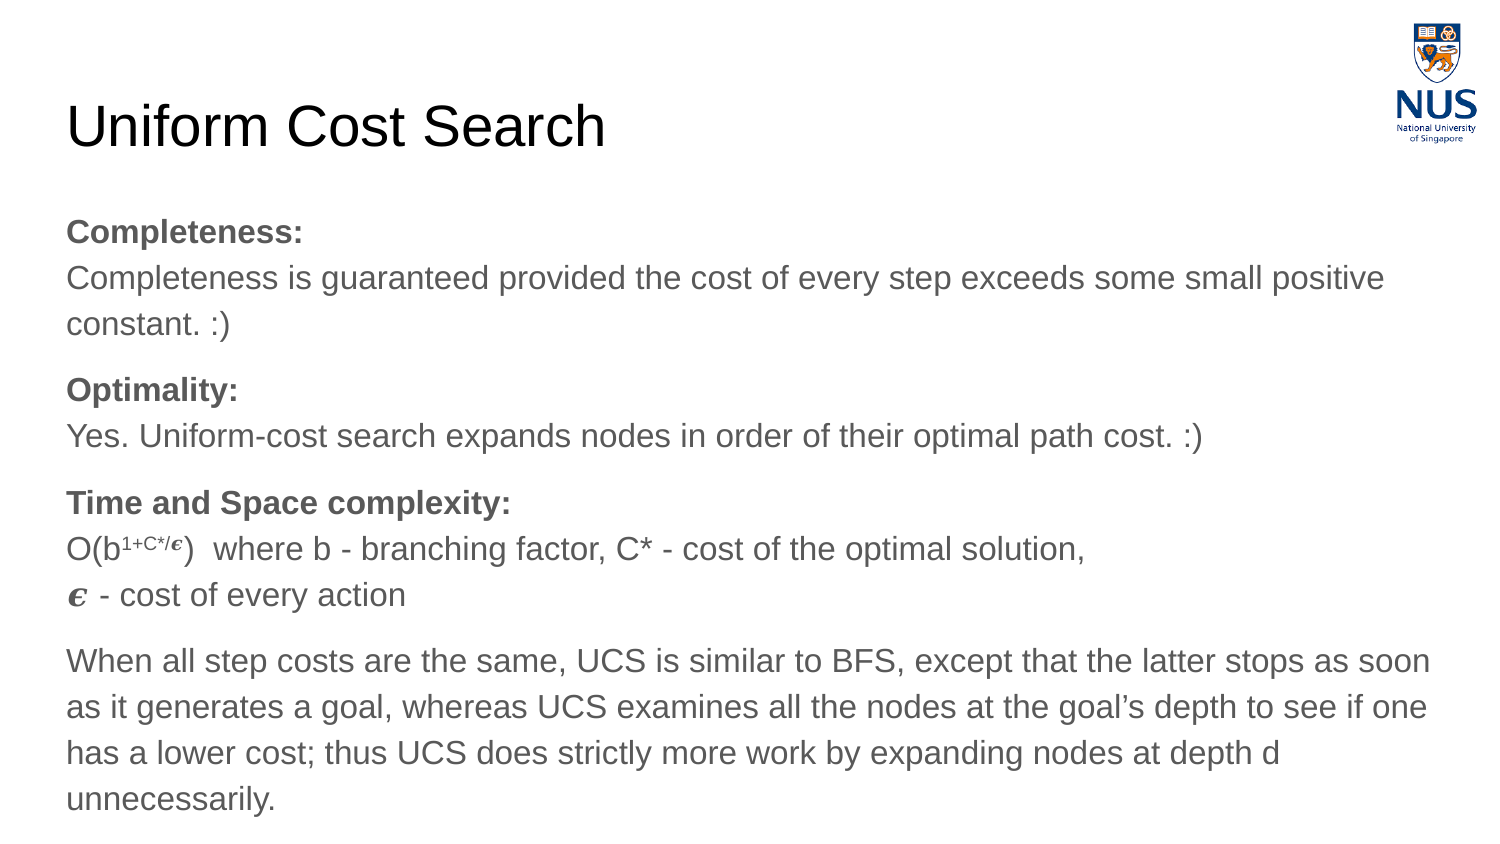

# Uniform Cost Search
Completeness:
Completeness is guaranteed provided the cost of every step exceeds some small positive constant. :)
Optimality:
Yes. Uniform-cost search expands nodes in order of their optimal path cost. :)
Time and Space complexity:
O(b1+C*/𝝐)  where b - branching factor, C* - cost of the optimal solution,
𝝐 - cost of every action
When all step costs are the same, UCS is similar to BFS, except that the latter stops as soon as it generates a goal, whereas UCS examines all the nodes at the goal’s depth to see if one has a lower cost; thus UCS does strictly more work by expanding nodes at depth d unnecessarily.